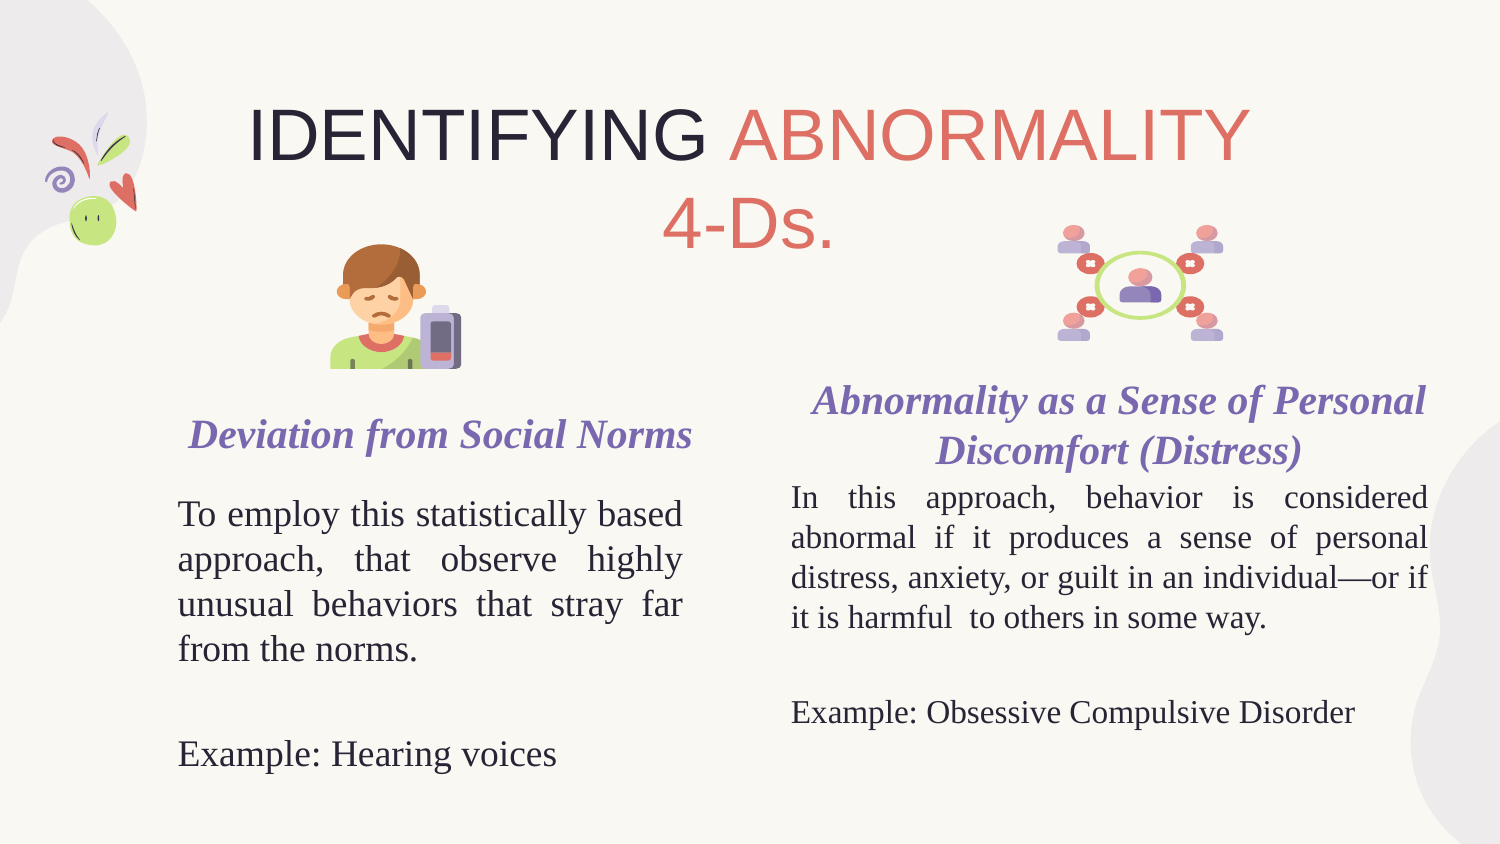

# IDENTIFYING ABNORMALITY 4-Ds.

Abnormality as a Sense of Personal Discomfort (Distress)
Deviation from Social Norms

In this approach, behavior is considered abnormal if it produces a sense of personal distress, anxiety, or guilt in an individual—or if it is harmful  to others in some way.

Example: Obsessive Compulsive Disorder

To employ this statistically based approach, that observe highly unusual behaviors that stray far from the norms.

Example: Hearing voices